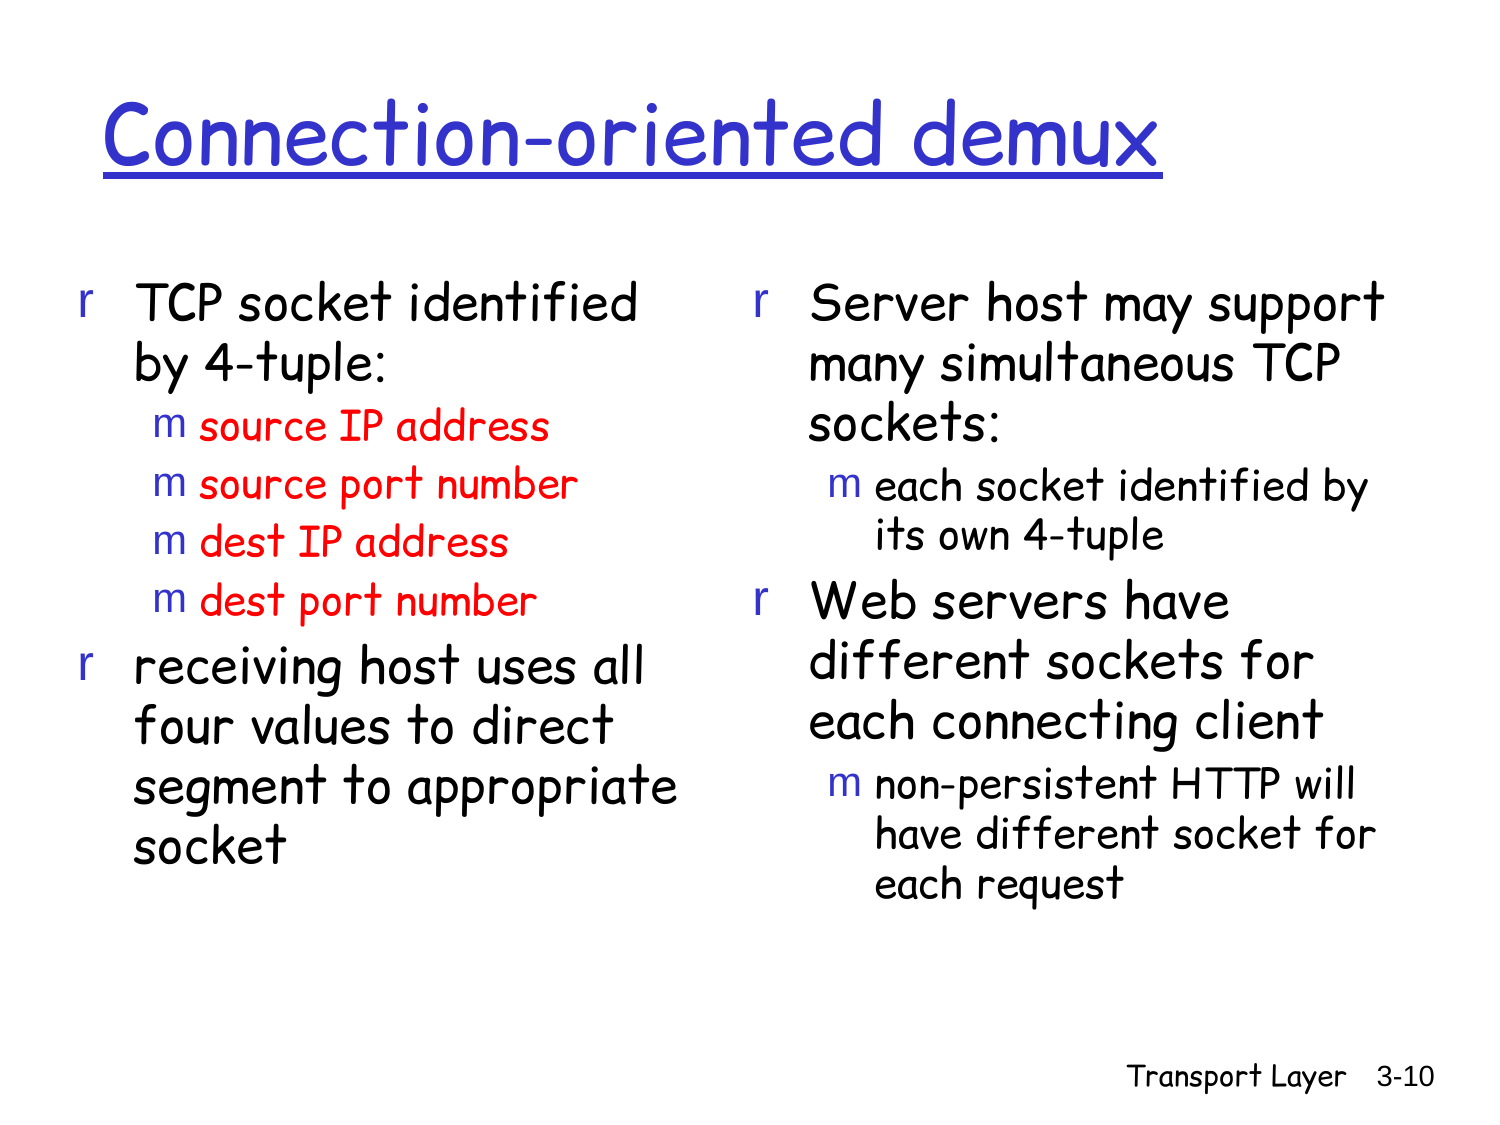

# Connection-oriented demux
TCP socket identified by 4-tuple:
source IP address
source port number
dest IP address
dest port number
receiving host uses all four values to direct segment to appropriate socket
Server host may support many simultaneous TCP sockets:
each socket identified by its own 4-tuple
Web servers have different sockets for each connecting client
non-persistent HTTP will have different socket for each request
Transport Layer
3-10